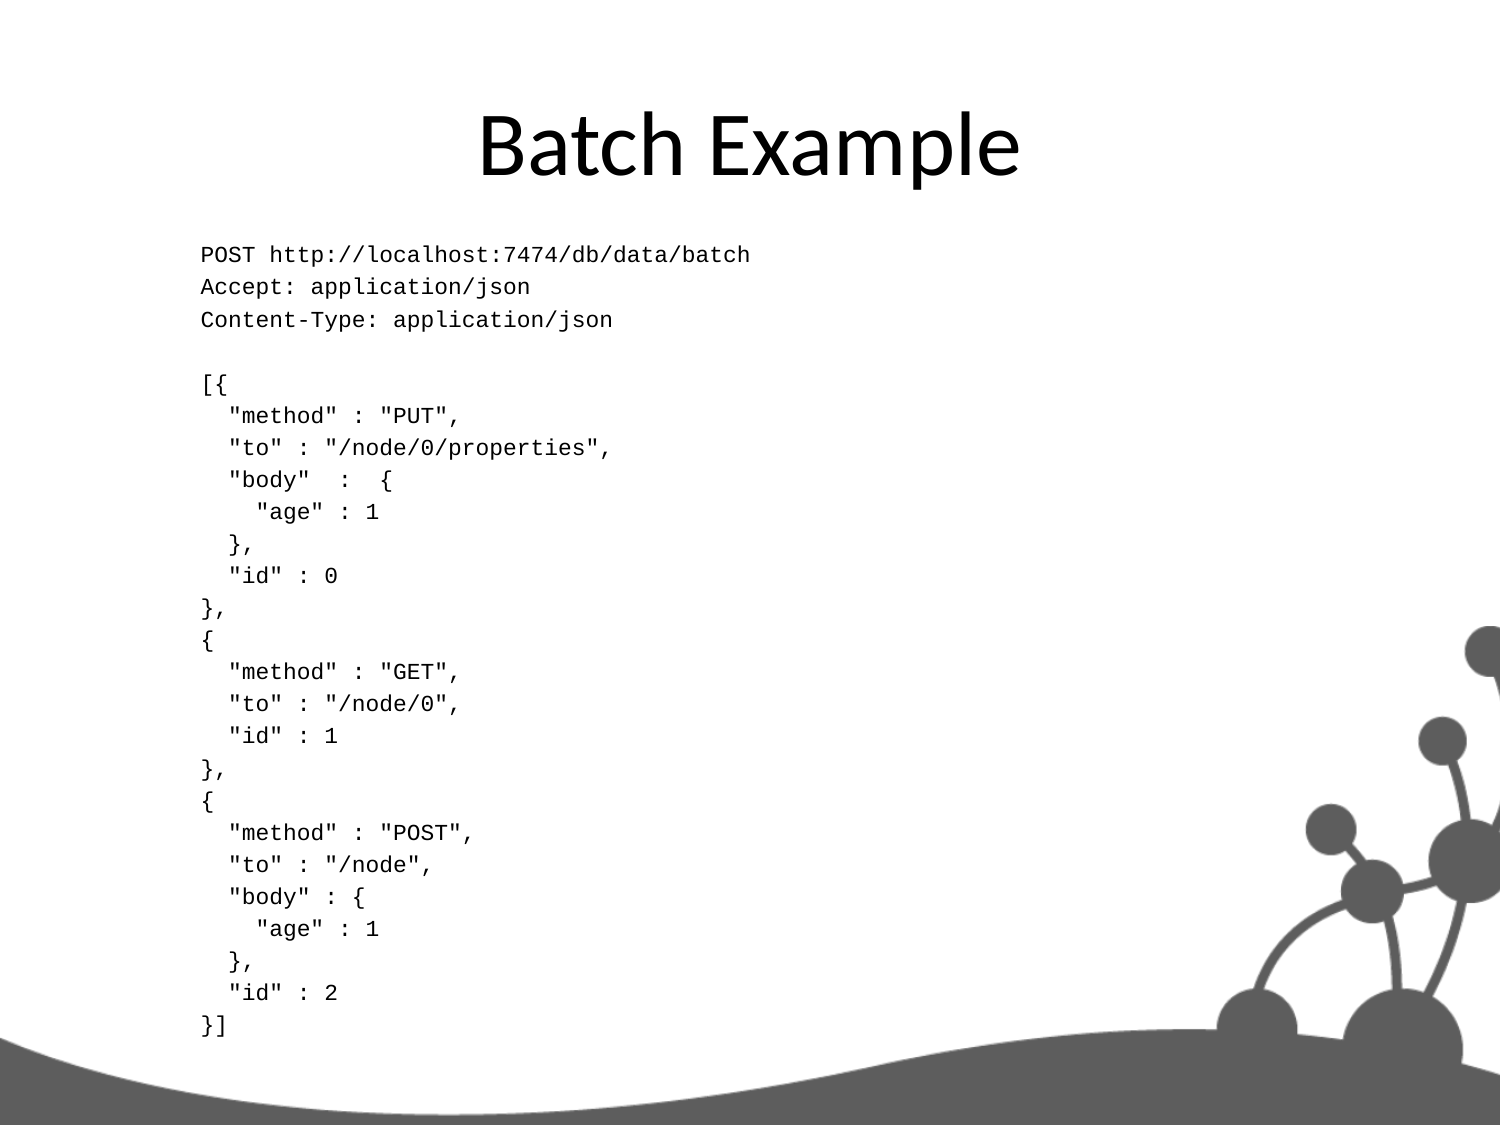

# Batch Example
POST http://localhost:7474/db/data/batch
Accept: application/json
Content-Type: application/json

[{
  "method" : "PUT",
  "to" : "/node/0/properties",
  "body"  :  {
    "age" : 1
  },
  "id" : 0
},
{
  "method" : "GET",
  "to" : "/node/0",
  "id" : 1
},
{
  "method" : "POST",
  "to" : "/node",
  "body" : {
    "age" : 1
  },
  "id" : 2
}]